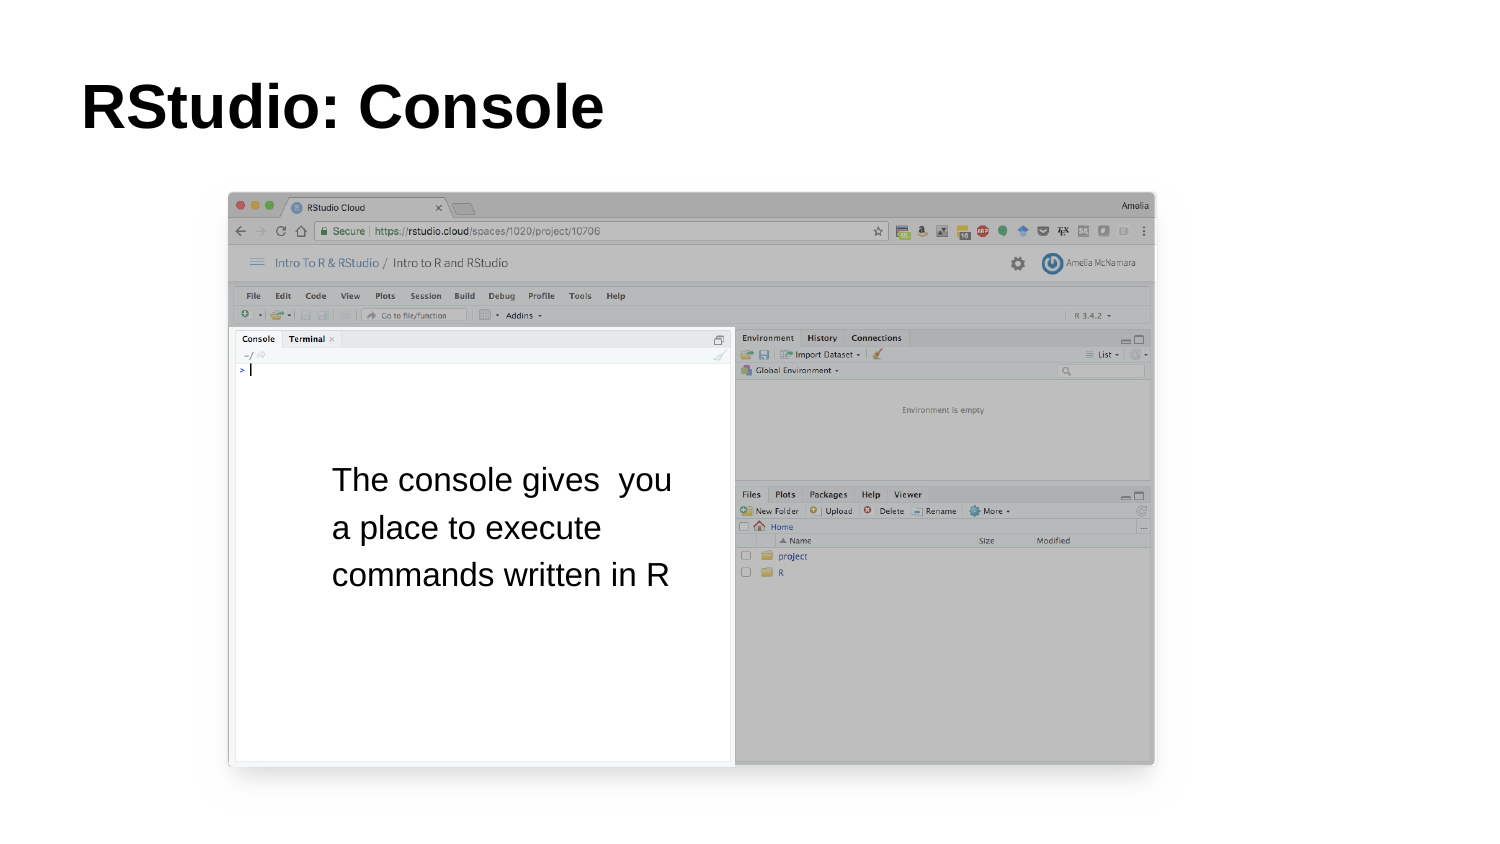

RStudio: Console

The console gives  you a place to execute commands written in R